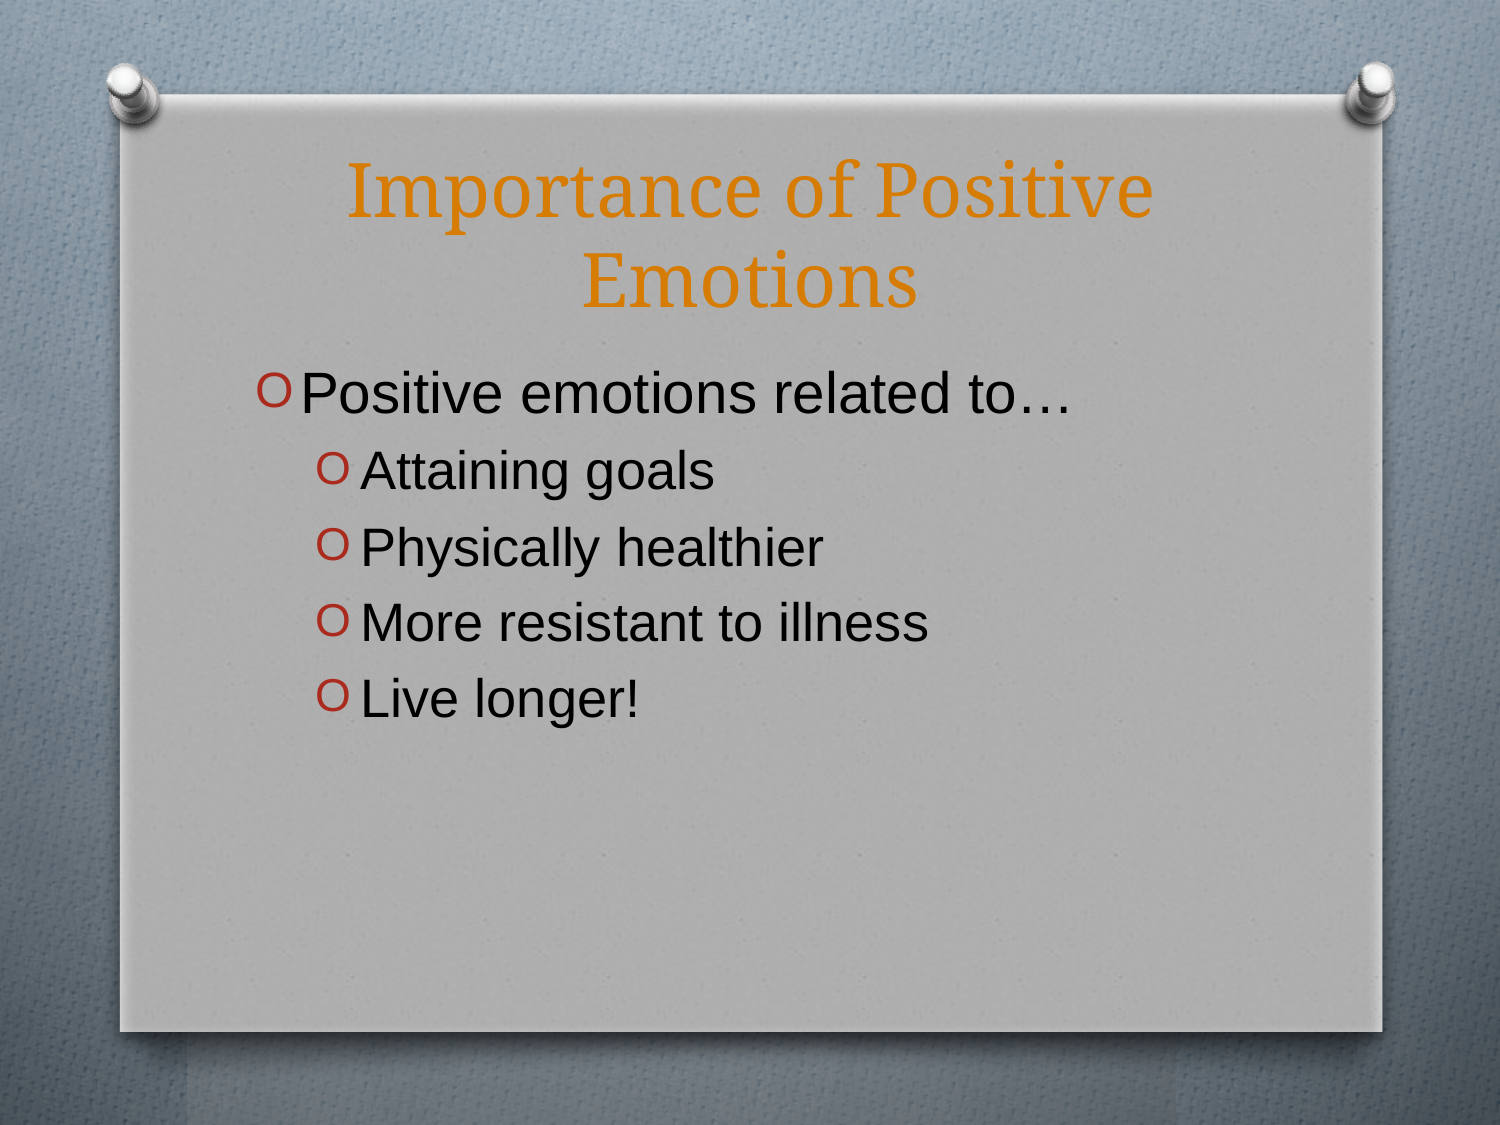

# Importance of Positive Emotions
Positive emotions related to…
Attaining goals
Physically healthier
More resistant to illness
Live longer!